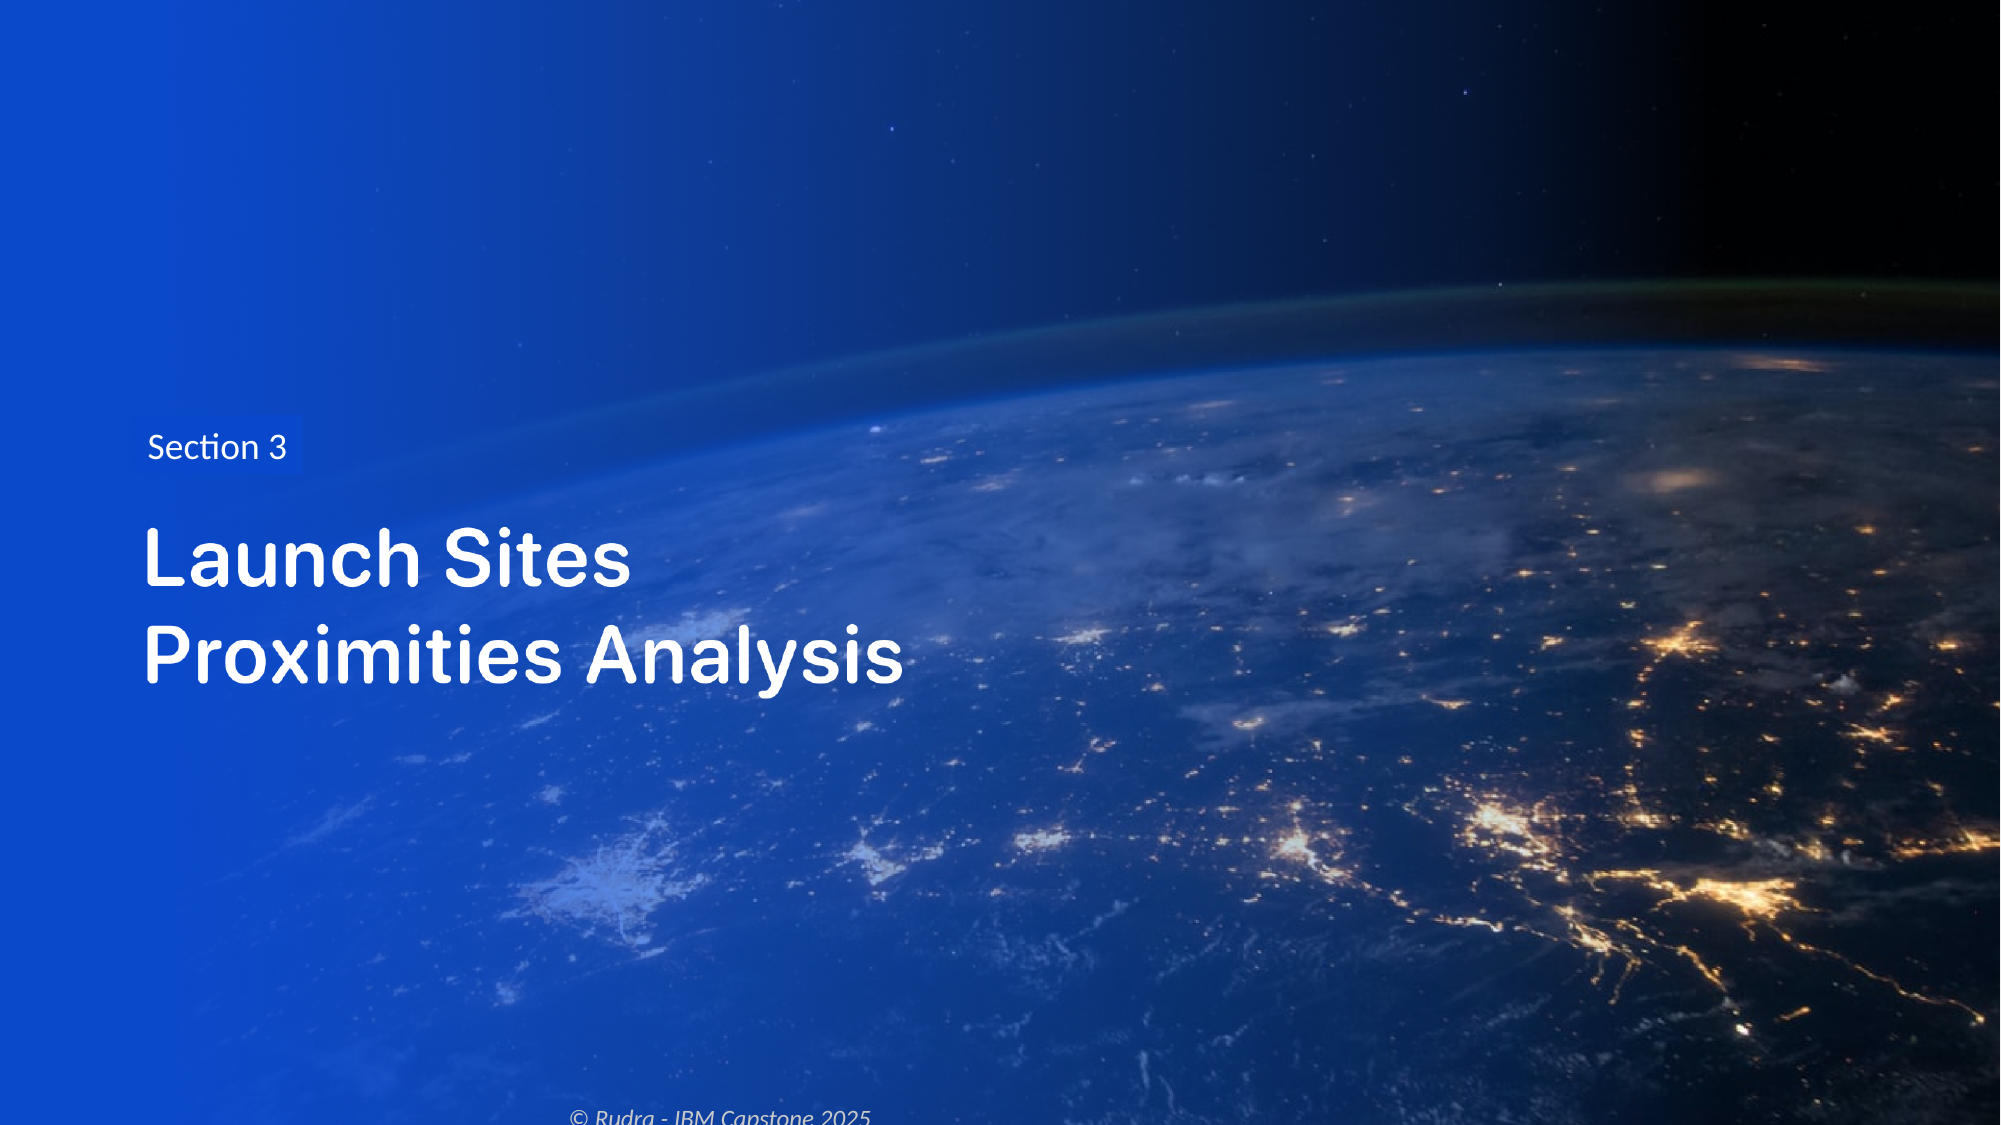

Section 3

© Rudra - IBM Capstone 2025